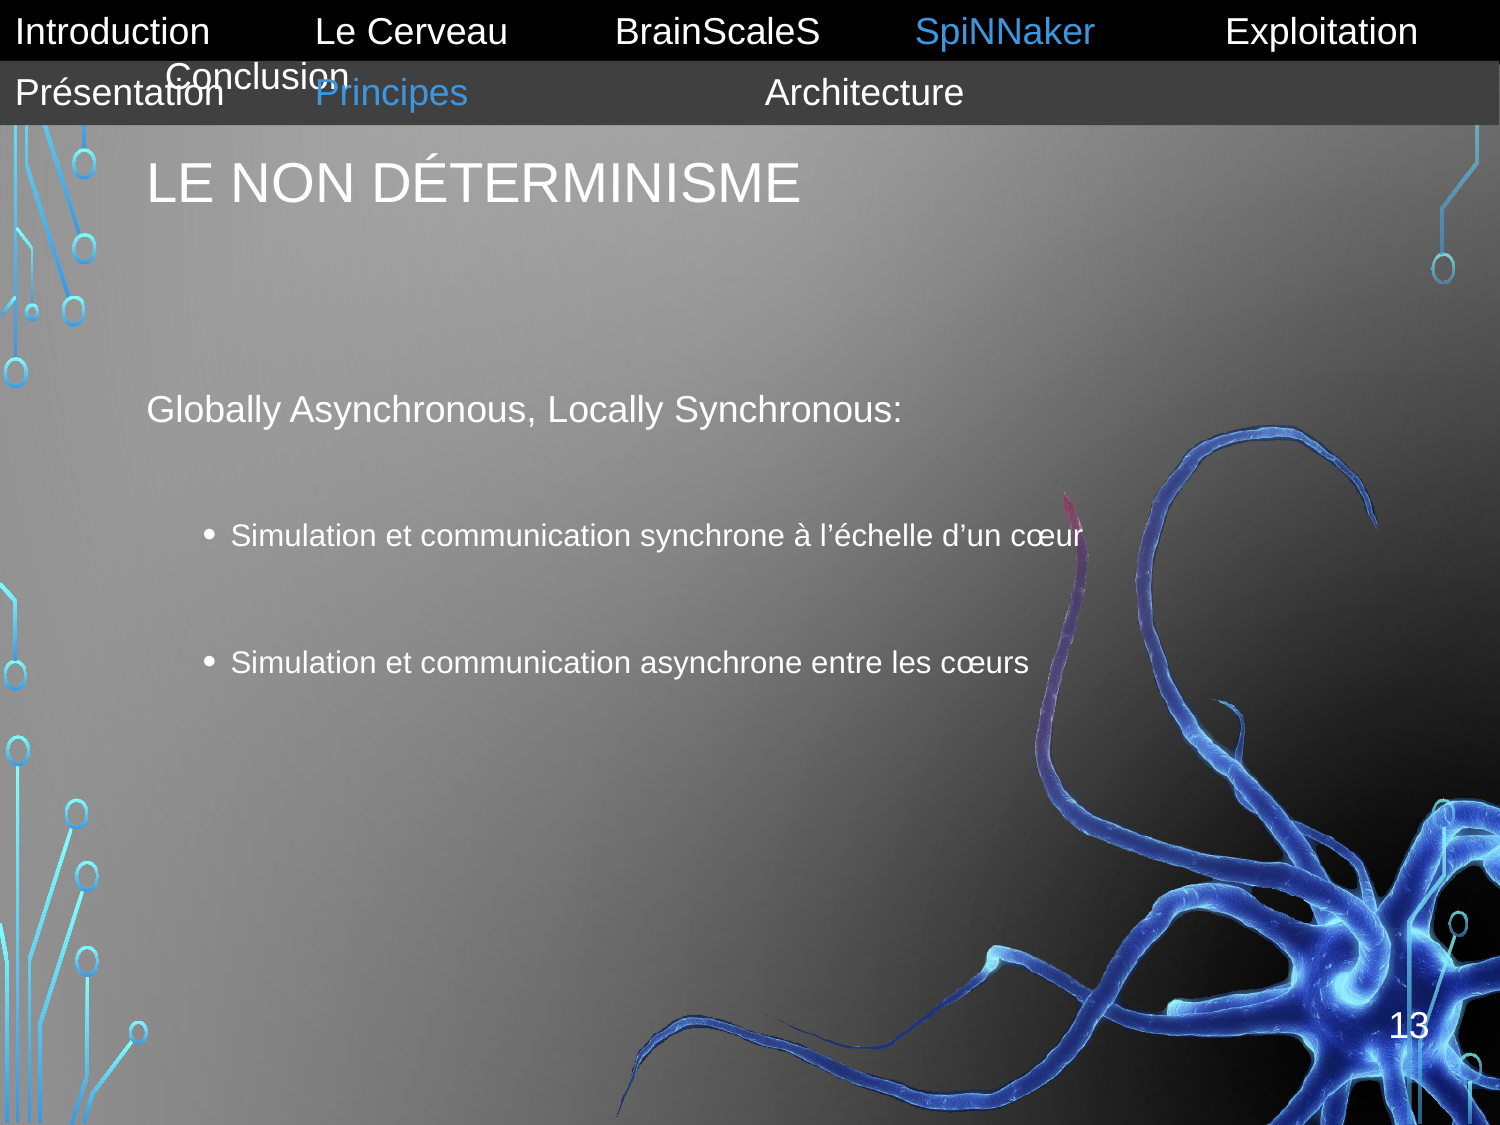

Introduction	Le Cerveau	BrainScaleS	SpiNNaker	 Exploitation 	Conclusion
Présentation	Principes 		Architecture
# Le non déterminisme
Globally Asynchronous, Locally Synchronous:

Simulation et communication synchrone à l’échelle d’un cœur

Simulation et communication asynchrone entre les cœurs

13